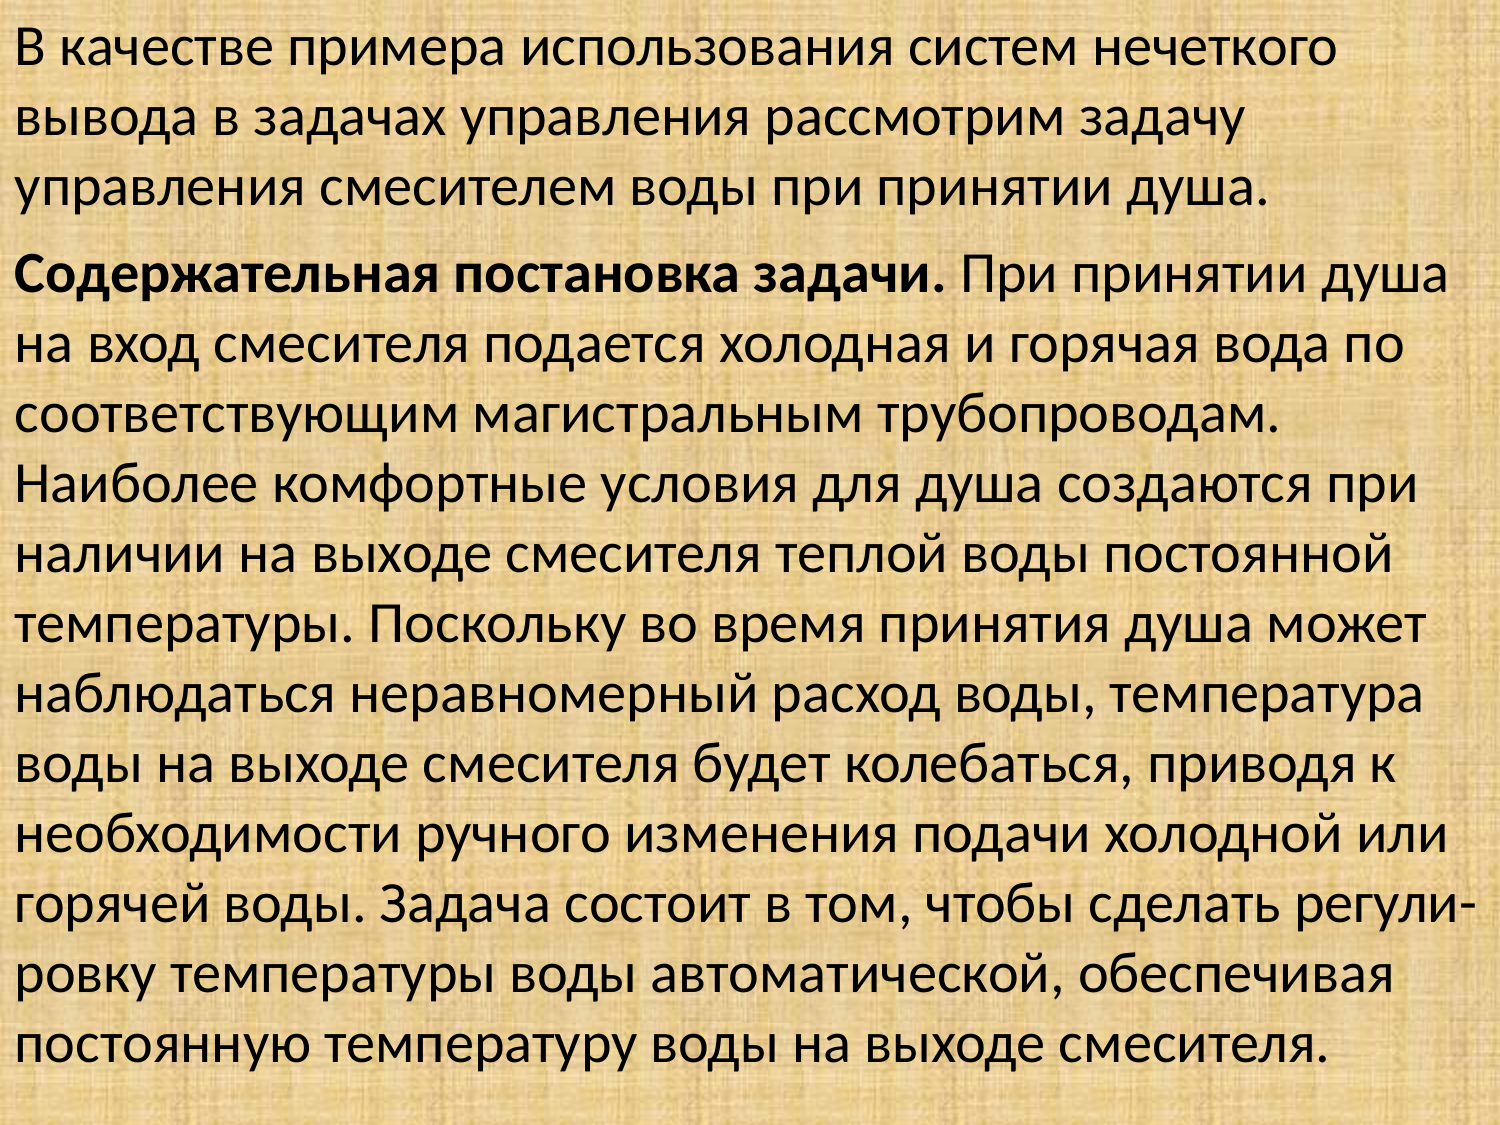

В качестве примера использования систем нечеткого вывода в задачах управления рассмотрим задачу управления смесителем воды при принятии душа.
Содержательная постановка задачи. При принятии душа на вход смесителя подается холодная и горячая вода по соответствующим магистральным трубопроводам. Наиболее комфортные условия для душа создаются при наличии на выходе смесителя теплой воды постоянной температуры. Поскольку во время принятия душа может наблюдаться неравномерный расход воды, температура воды на выходе смесителя будет колебаться, приводя к необходимости ручного изменения подачи холодной или горячей воды. Задача состоит в том, чтобы сделать регули-ровку температуры воды автоматической, обеспечивая постоянную температуру воды на выходе смесителя.